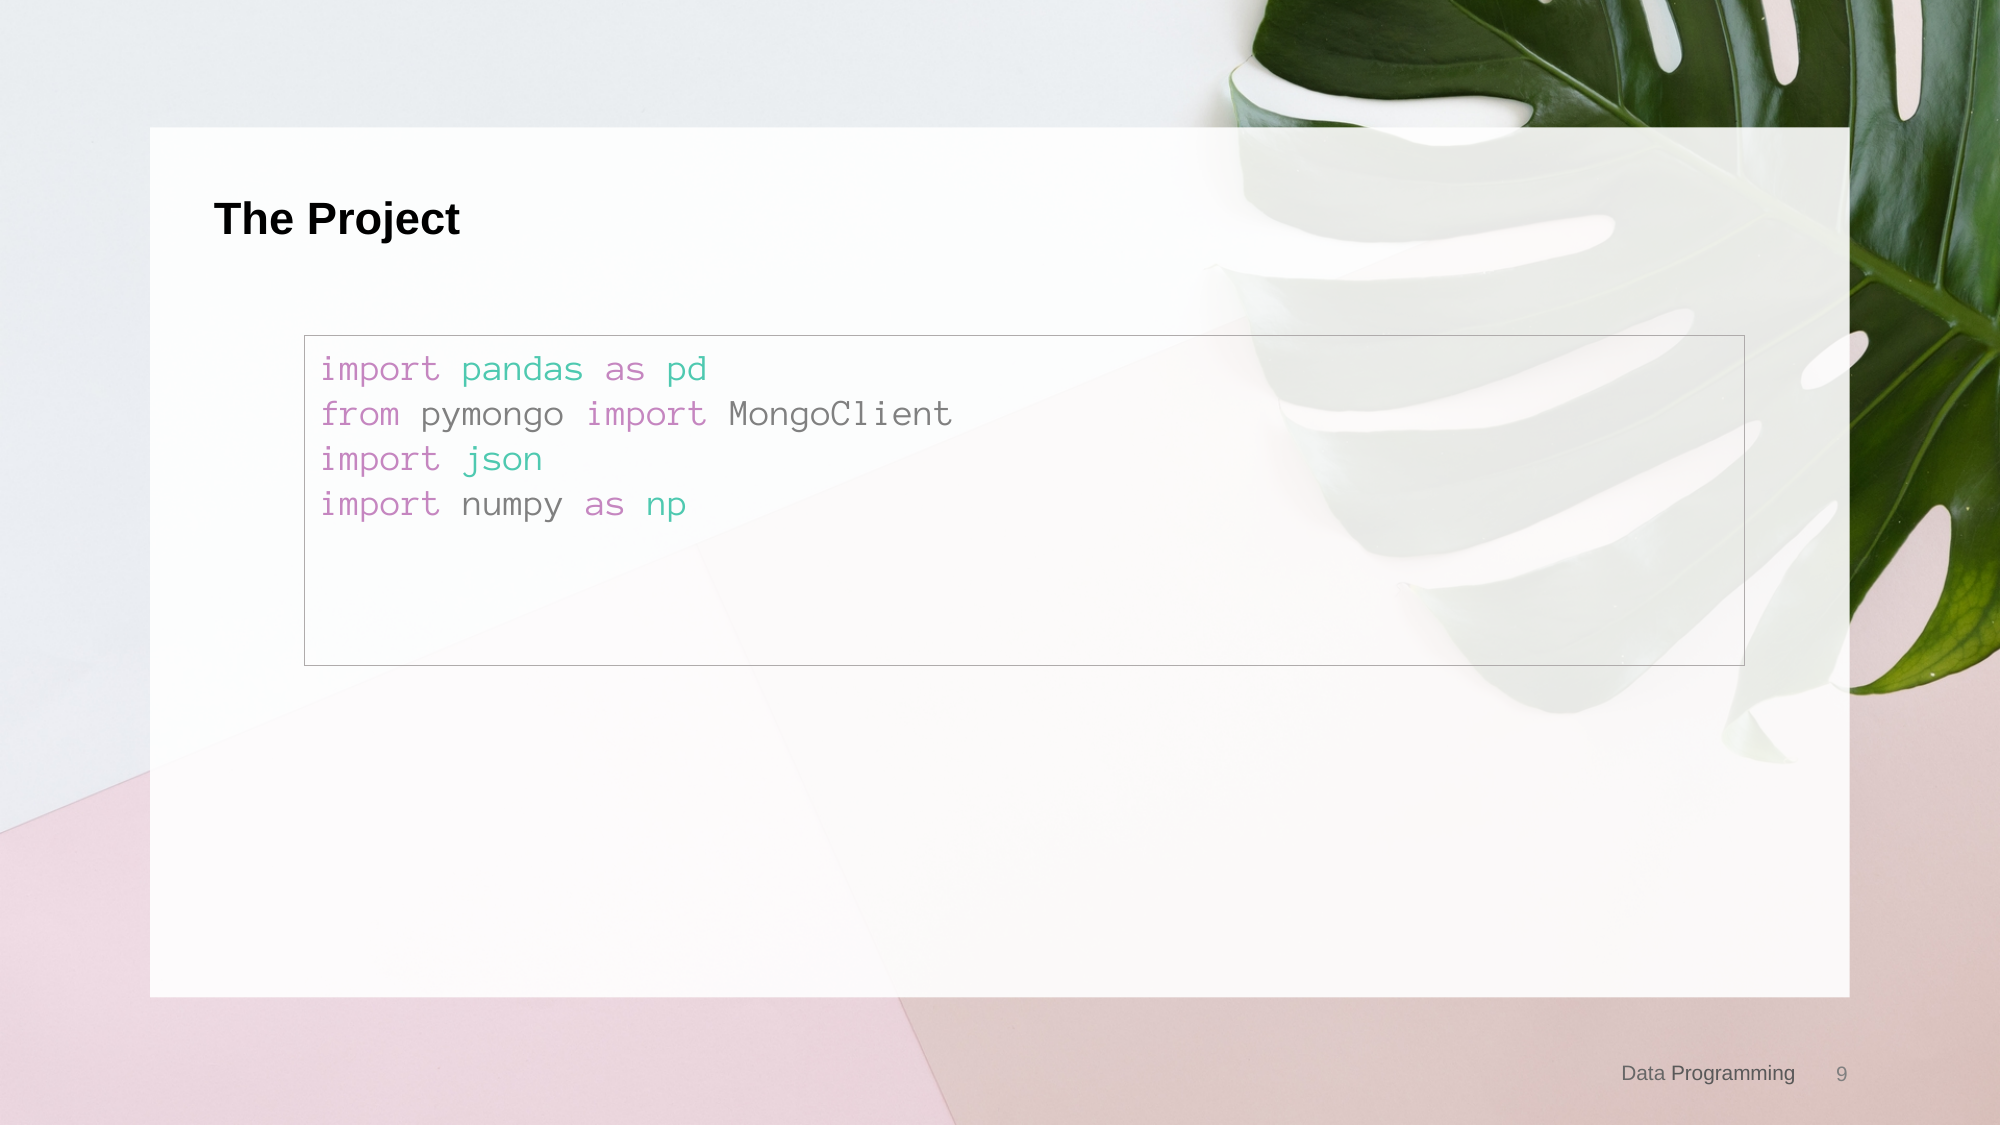

# The Project
import pandas as pd
from pymongo import MongoClient
import json
import numpy as np

Data Programming
9